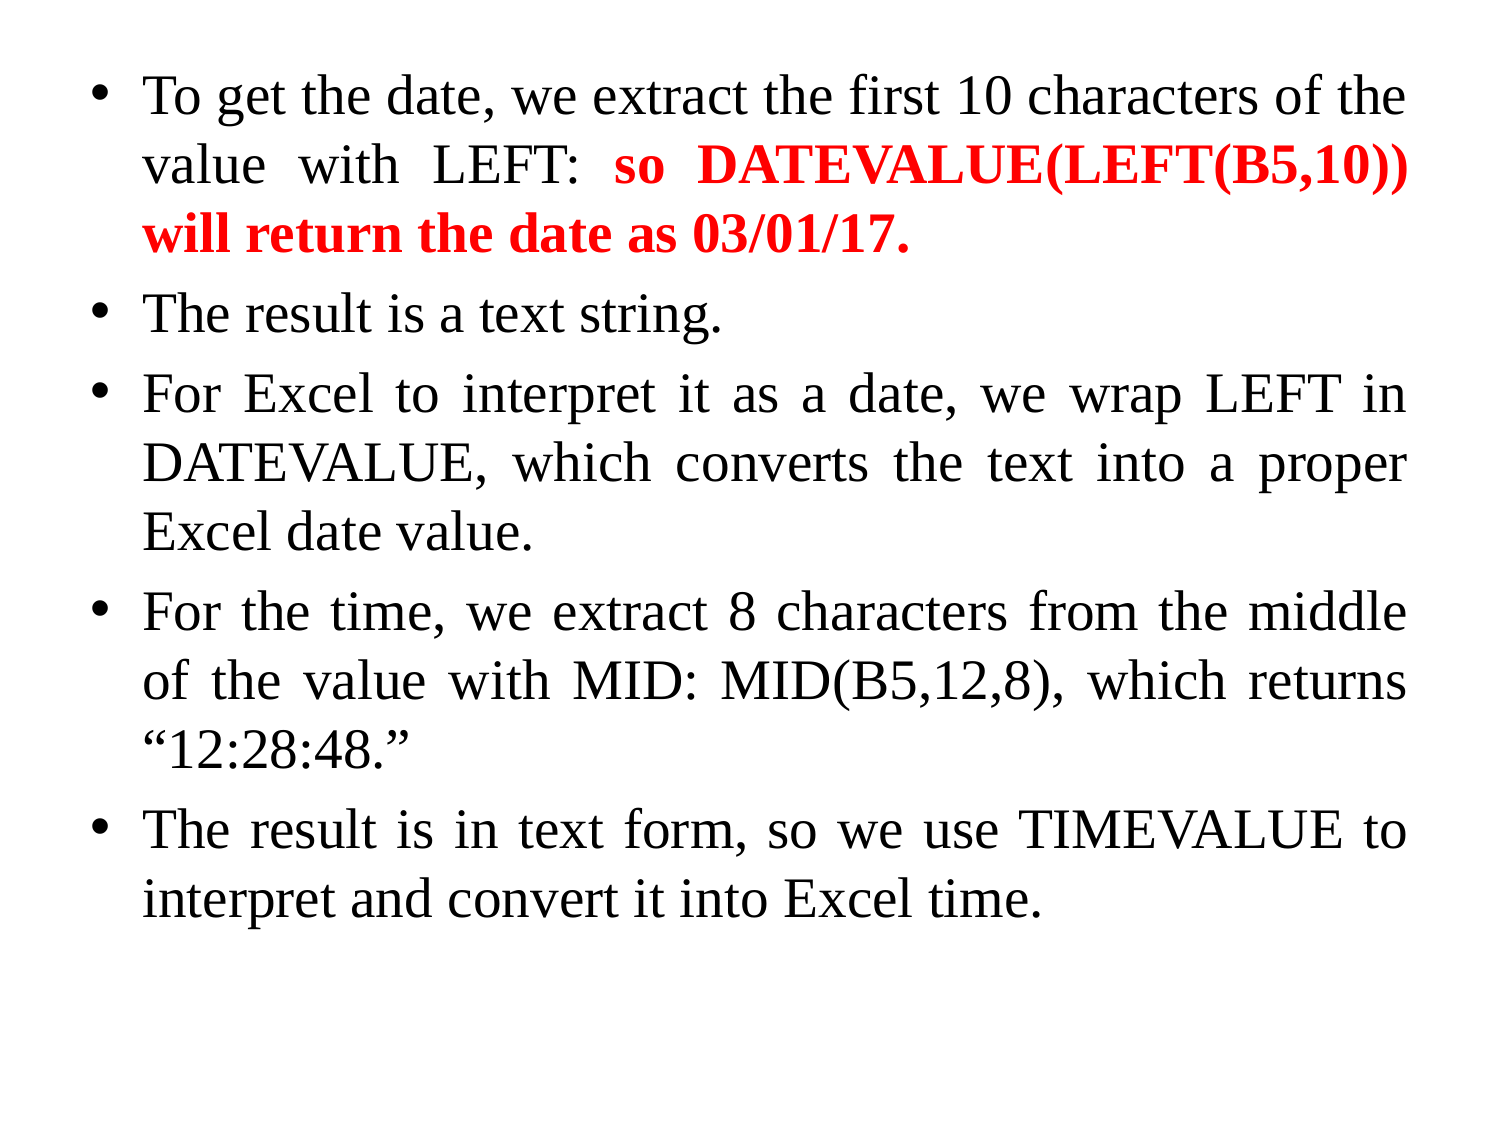

To get the date, we extract the first 10 characters of the value with LEFT: so DATEVALUE(LEFT(B5,10)) will return the date as 03/01/17.
The result is a text string.
For Excel to interpret it as a date, we wrap LEFT in DATEVALUE, which converts the text into a proper Excel date value.
For the time, we extract 8 characters from the middle of the value with MID: MID(B5,12,8), which returns “12:28:48.”
The result is in text form, so we use TIMEVALUE to interpret and convert it into Excel time.